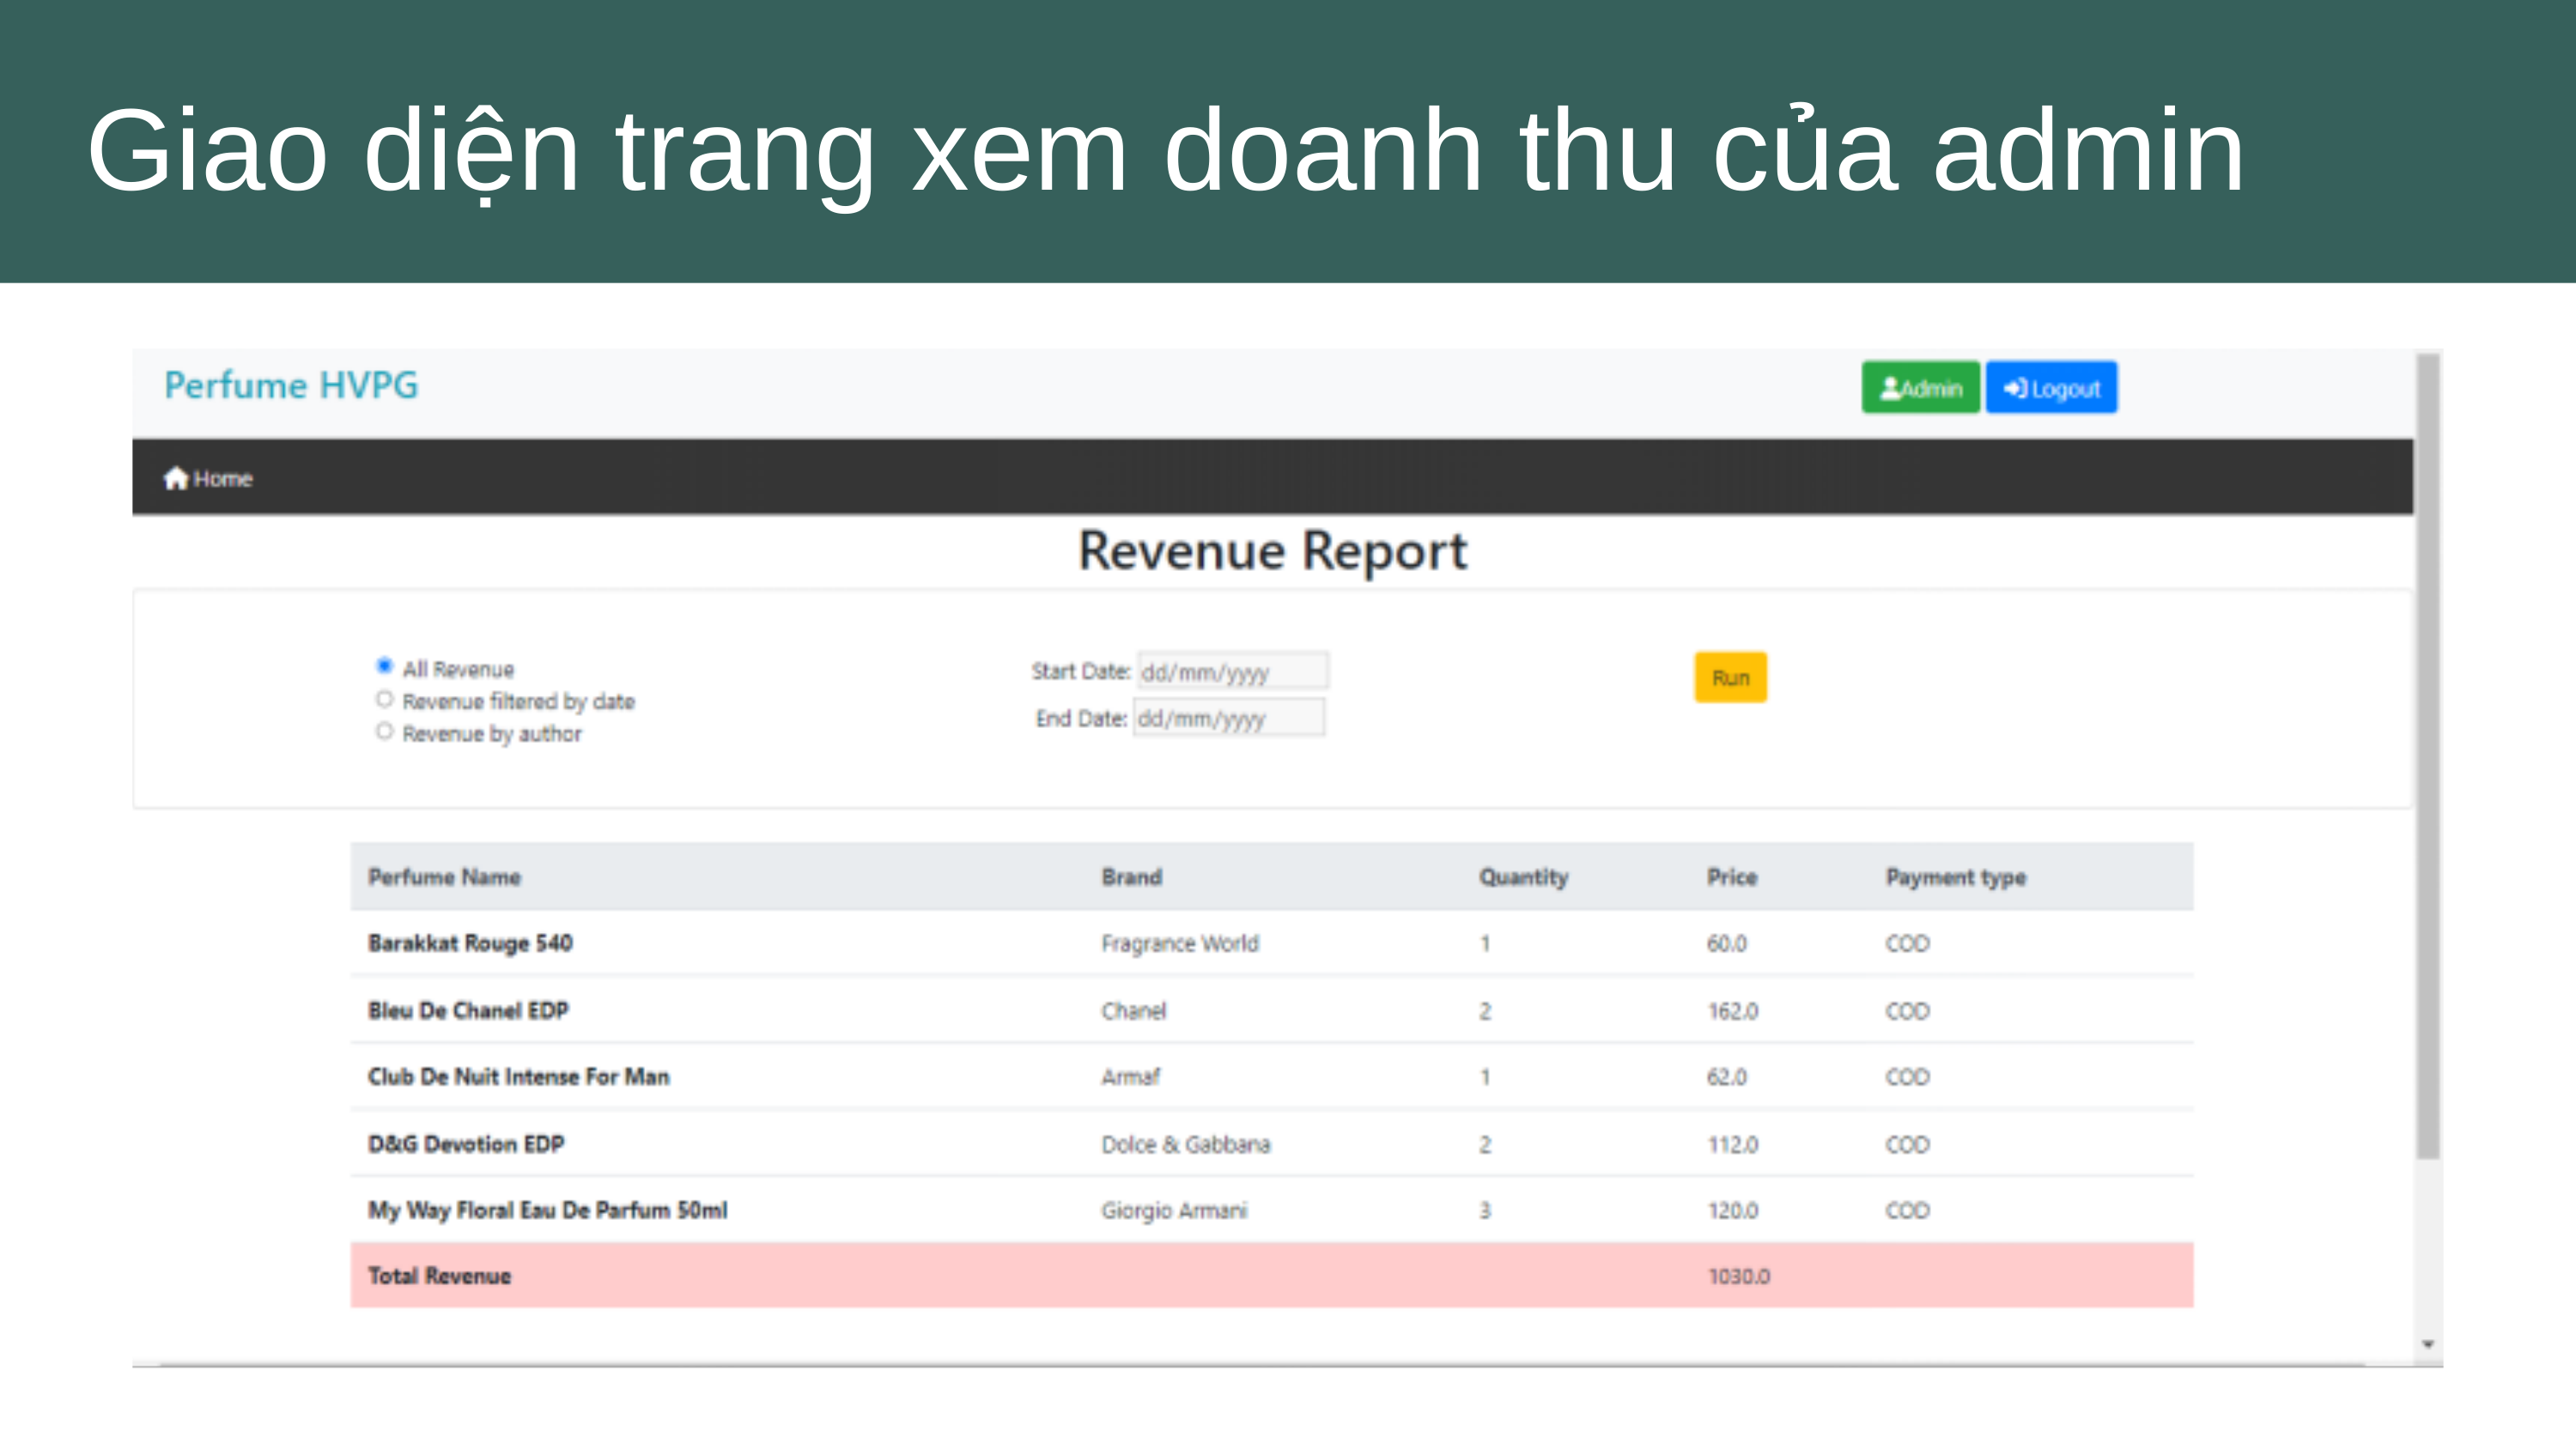

Giao diện trang xem doanh thu của admin